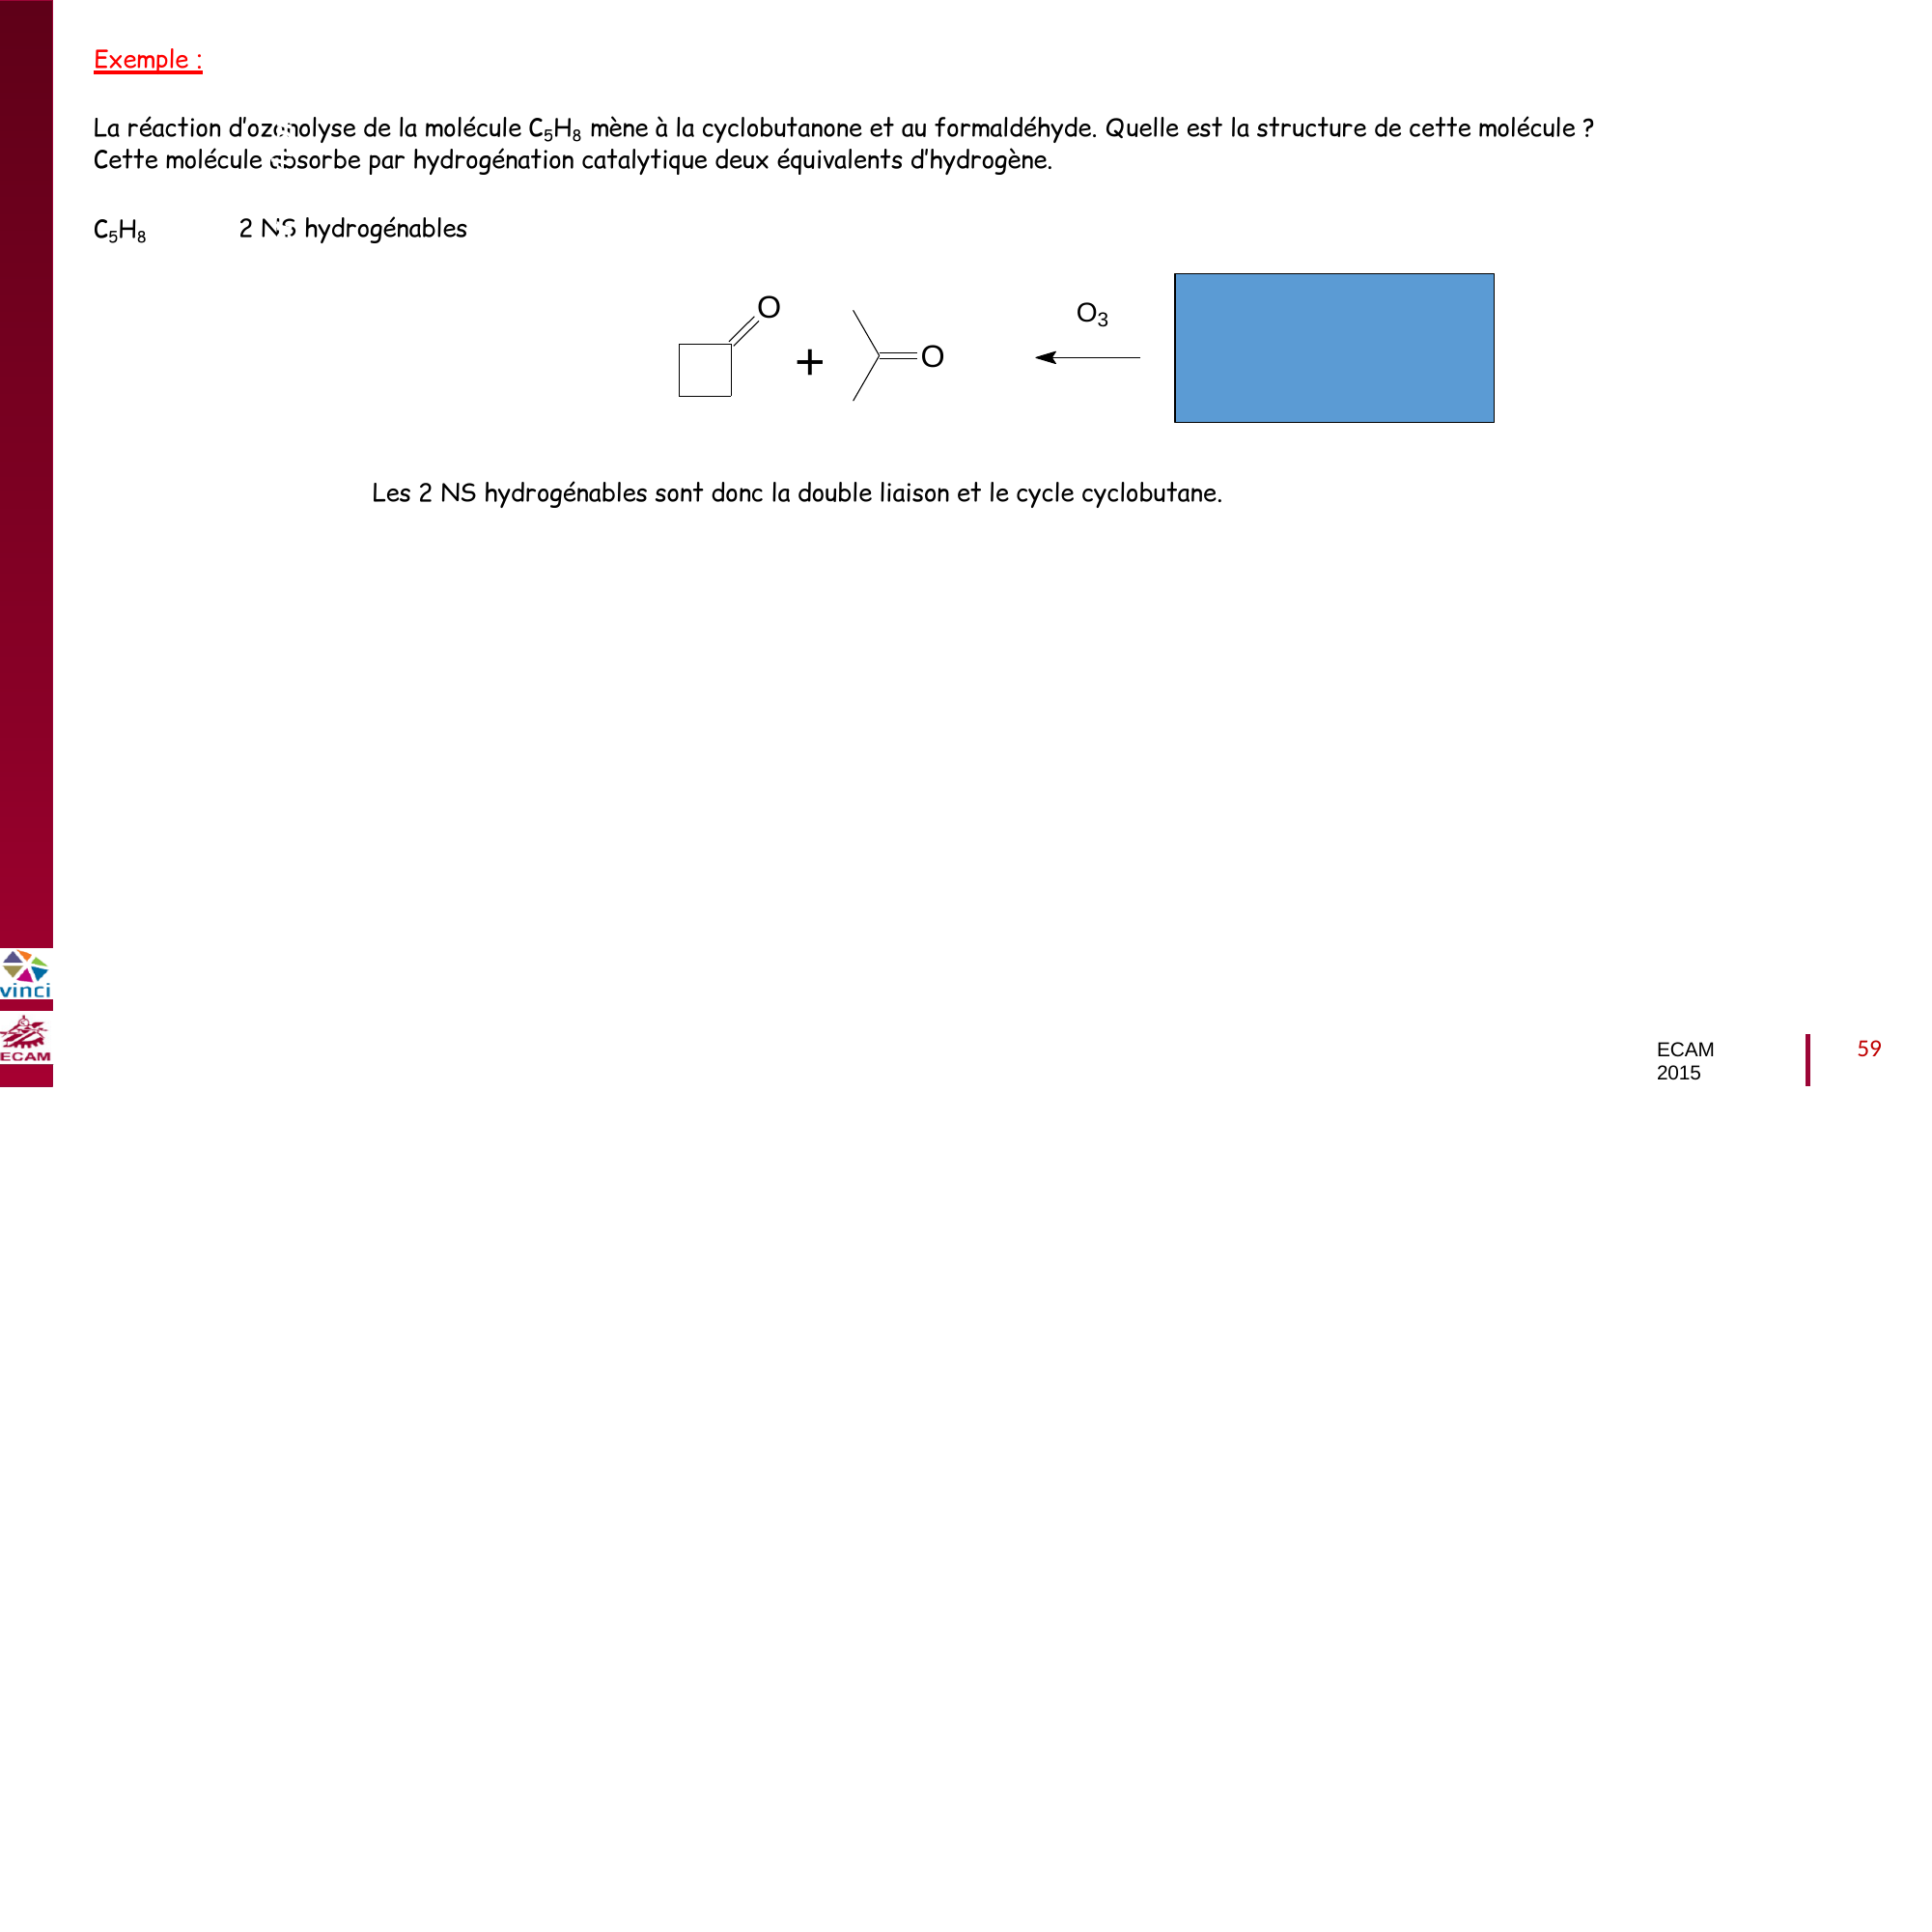

Exemple :
La réaction d’ozonolyse de la molécule C5H8 mène à la cyclobutanone et au formaldéhyde. Quelle est la structure de cette molécule ?
Cette molécule absorbe par hydrogénation catalytique deux équivalents d’hydrogène.
C5H8
2 NS hydrogénables

CH2

B2040-Chimie du vivant et environnement
O
O3

+
O

Les 2 NS hydrogénables sont donc la double liaison et le cycle cyclobutane.

59
ECAM 2015